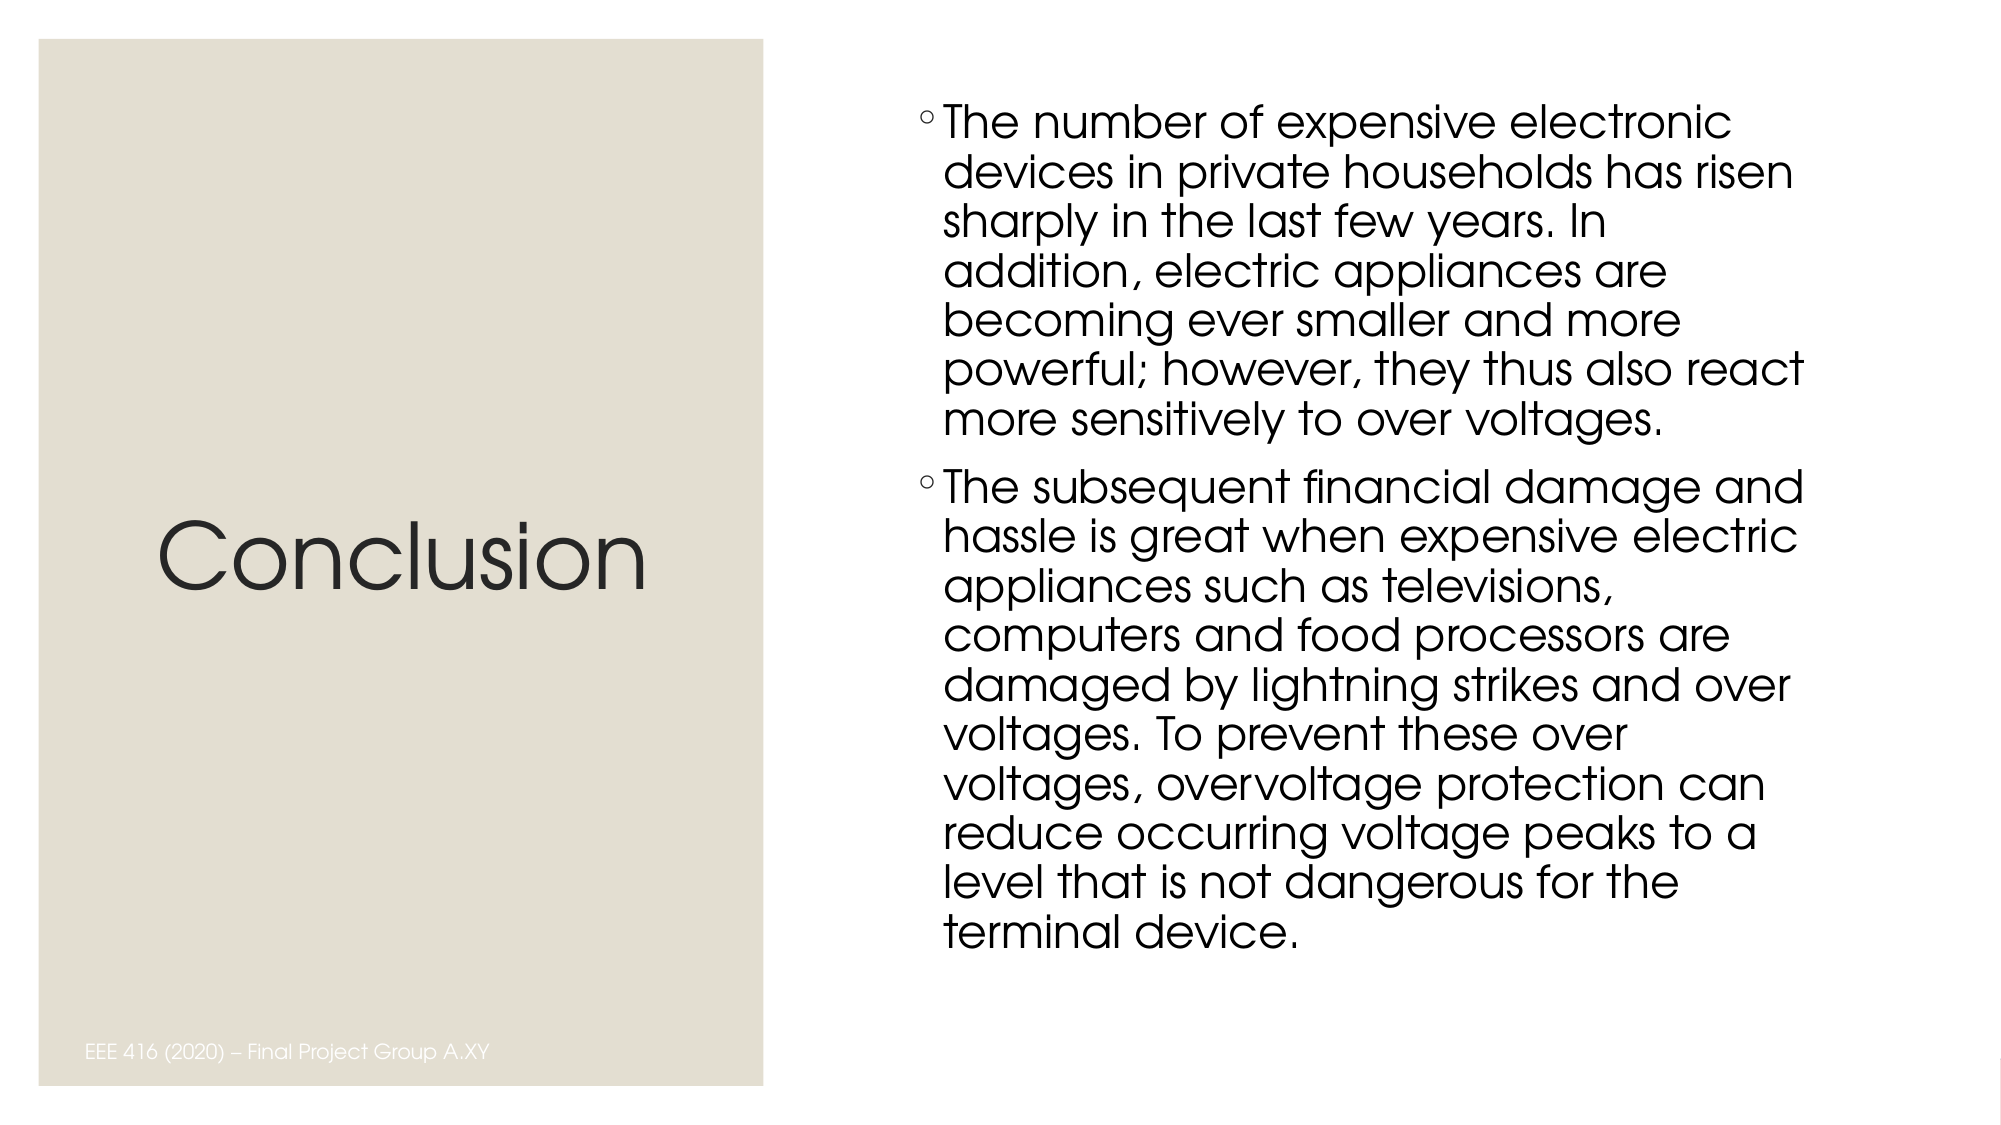

# Conclusion
The number of expensive electronic devices in private households has risen sharply in the last few years. In addition, electric appliances are becoming ever smaller and more powerful; however, they thus also react more sensitively to over voltages.
The subsequent financial damage and hassle is great when expensive electric appliances such as televisions, computers and food processors are damaged by lightning strikes and over voltages. To prevent these over voltages, overvoltage protection can reduce occurring voltage peaks to a level that is not dangerous for the terminal device.

EEE 416 (2020) – Final Project Group A.XY